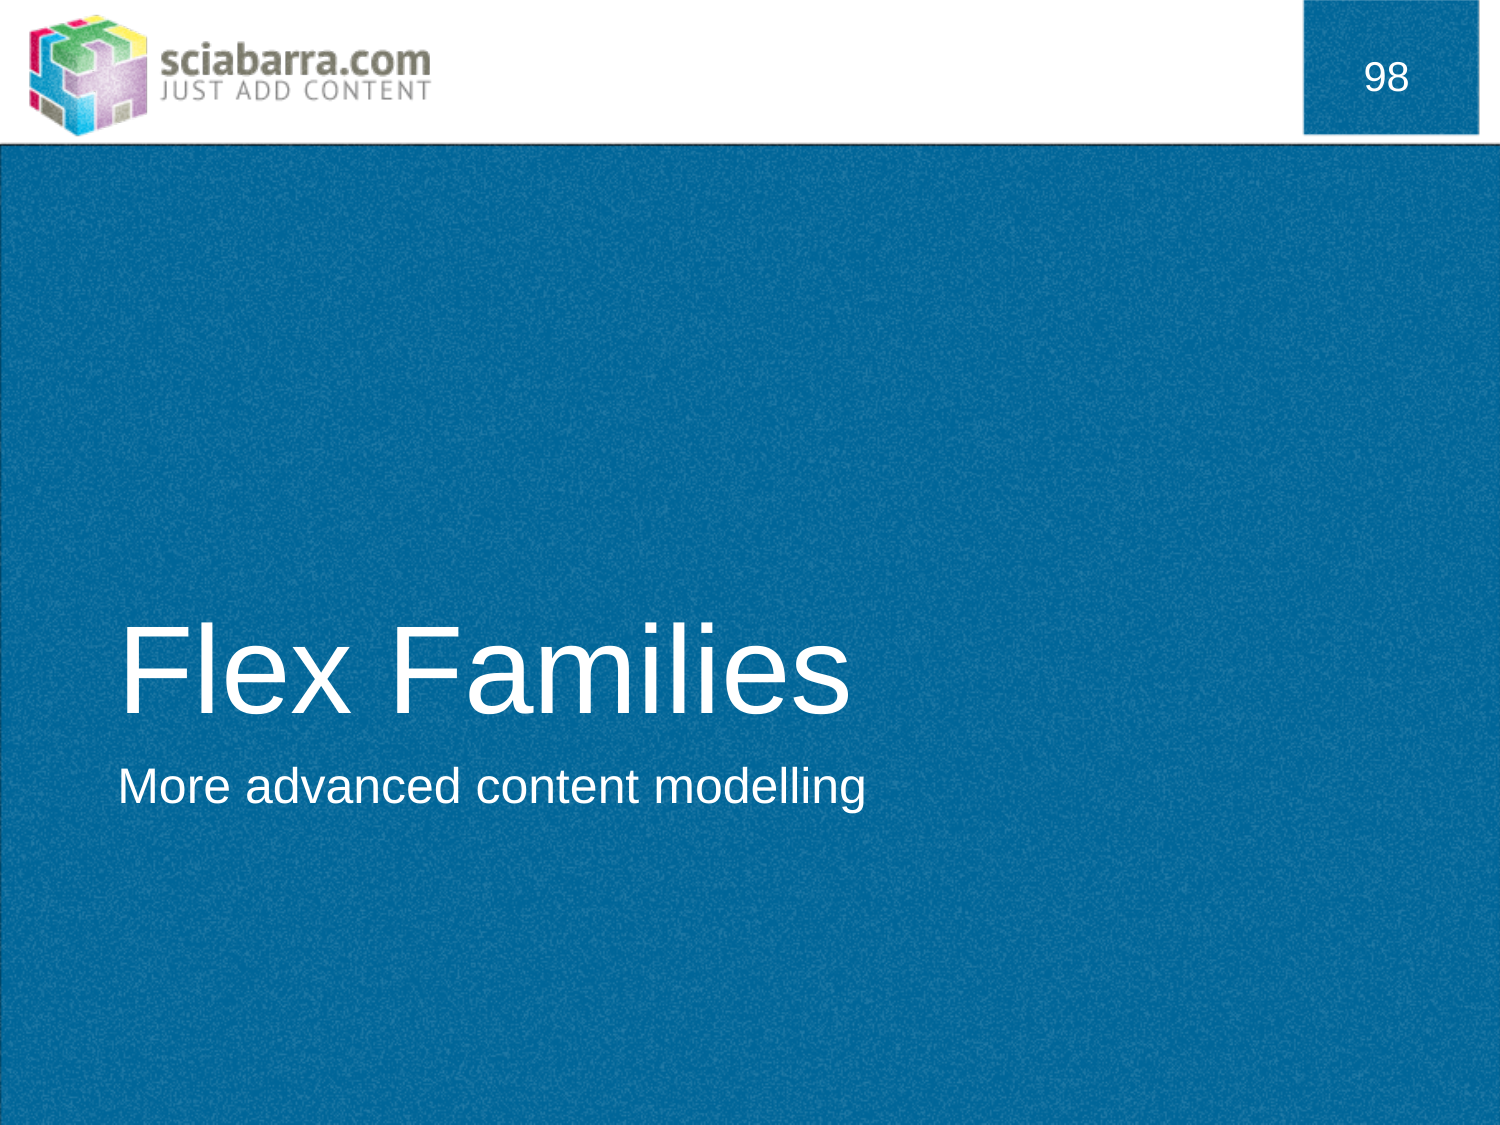

98
# Flex Families
More advanced content modelling